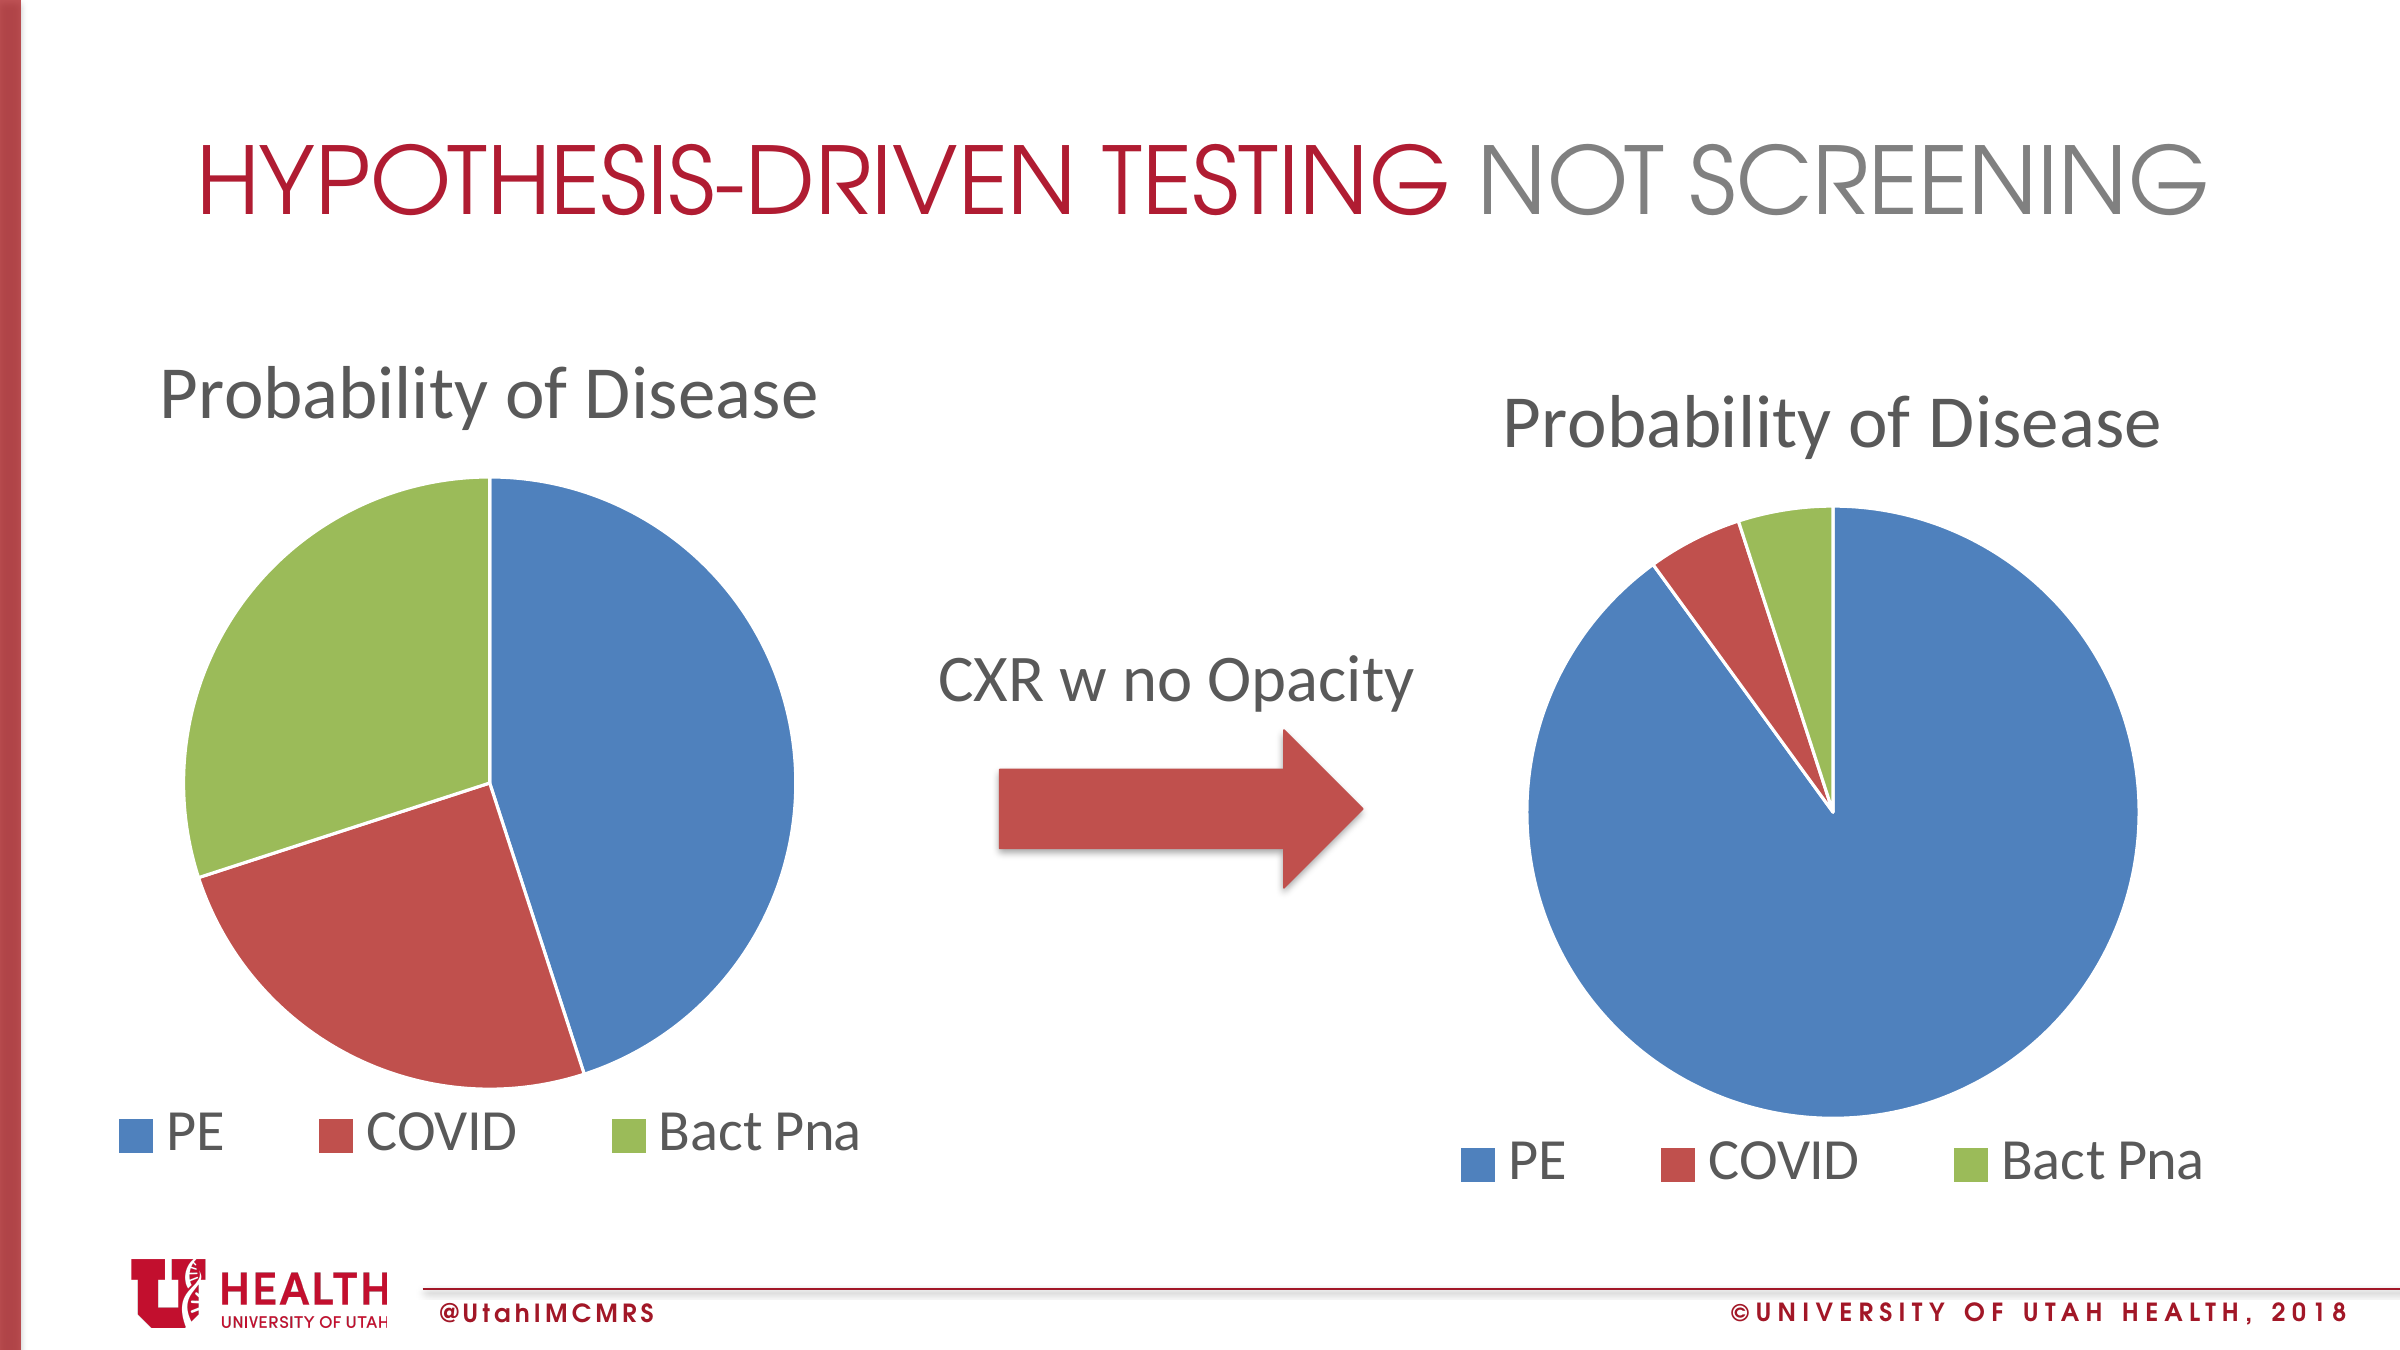

# Hypothesis-driven testing Not Screening

### Chart: Probability of Disease

| Category | Prob of Dz |
|---|---|
| PE | 45.0 |
| COVID | 25.0 |
| Bact Pna | 30.0 |

### Chart: Probability of Disease

| Category | Prob of Dz |
|---|---|
| PE | 90.0 |
| COVID | 5.0 |
| Bact Pna | 5.0 |
CXR w no Opacity

@UtahIMCMRS